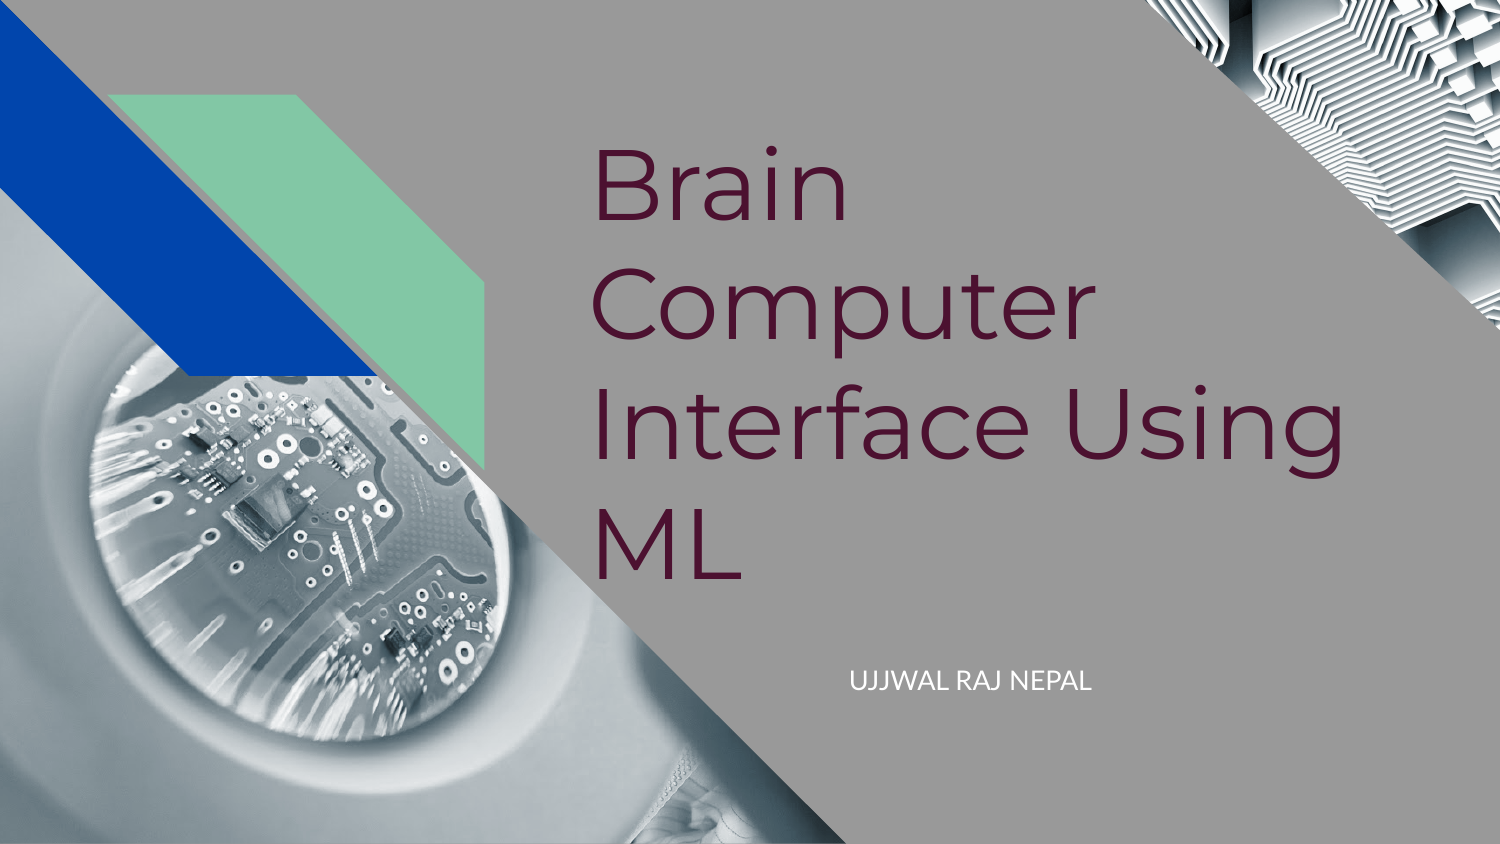

# Brain Computer Interface Using ML
UJJWAL RAJ NEPAL